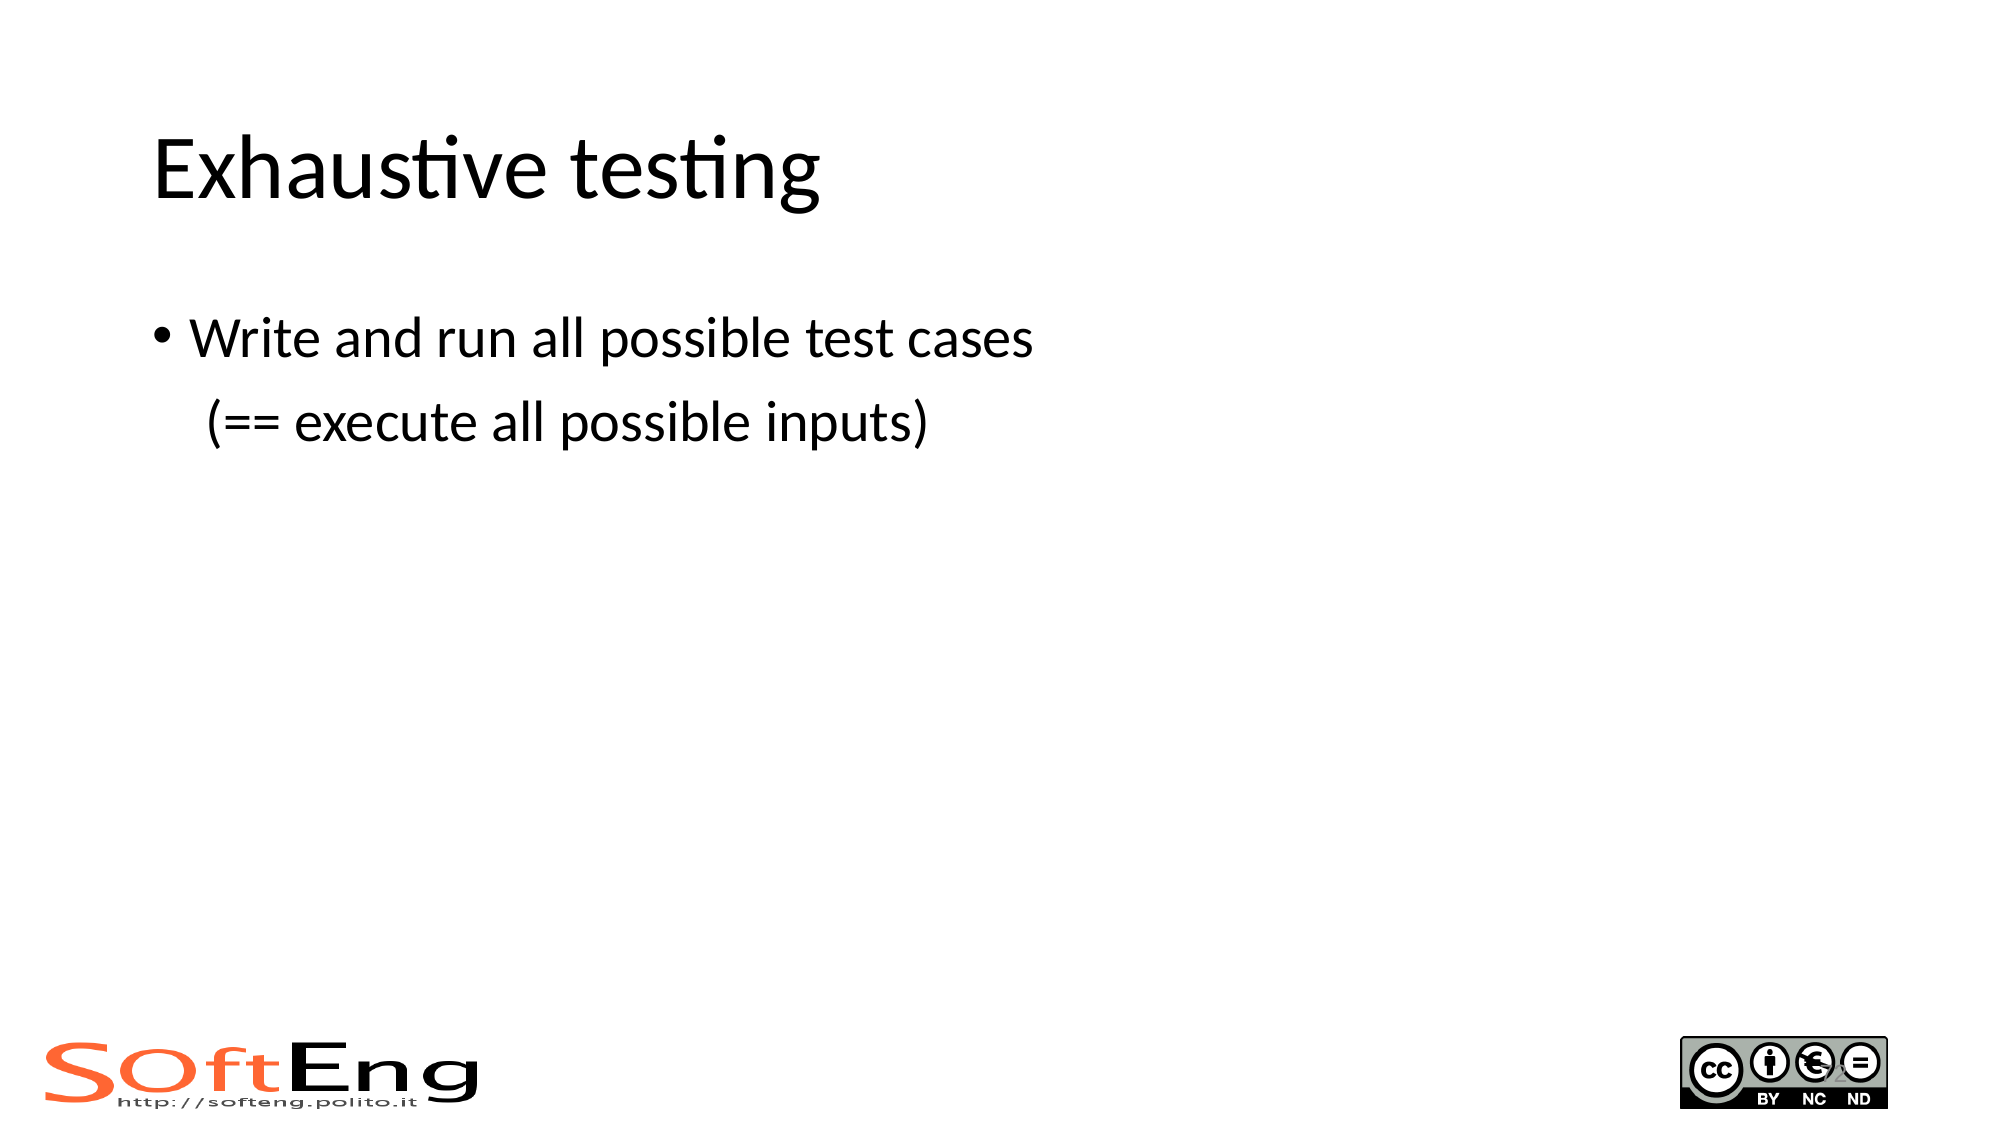

# Exhaustive testing
Write and run all possible test cases
    (== execute all possible inputs)
72